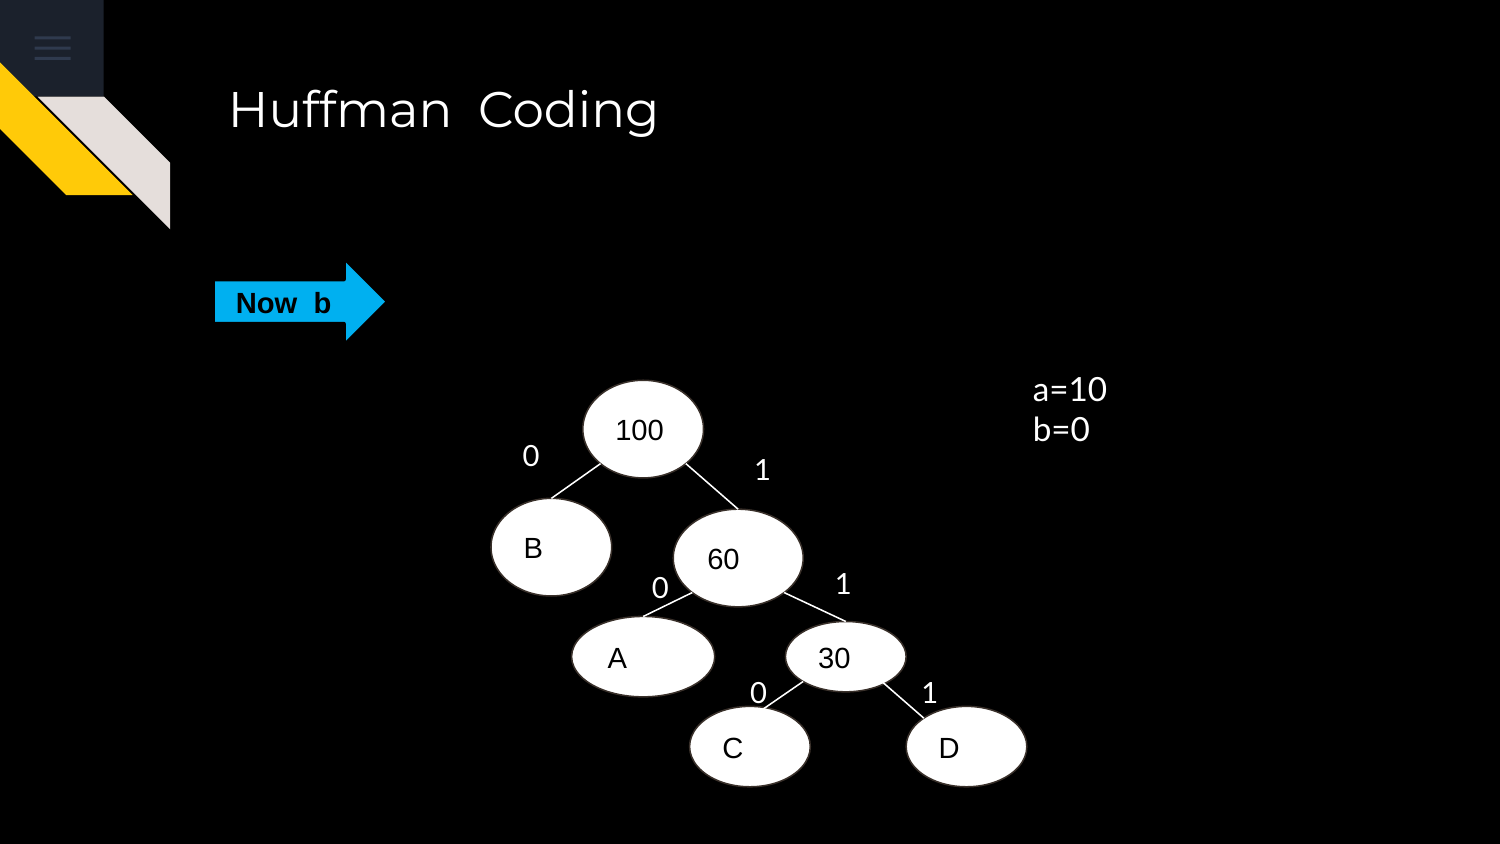

# Huffman  Coding
 Now  b

a=10
b=0

100
0
1
B
60
1
0

A
30
0
1
C
D